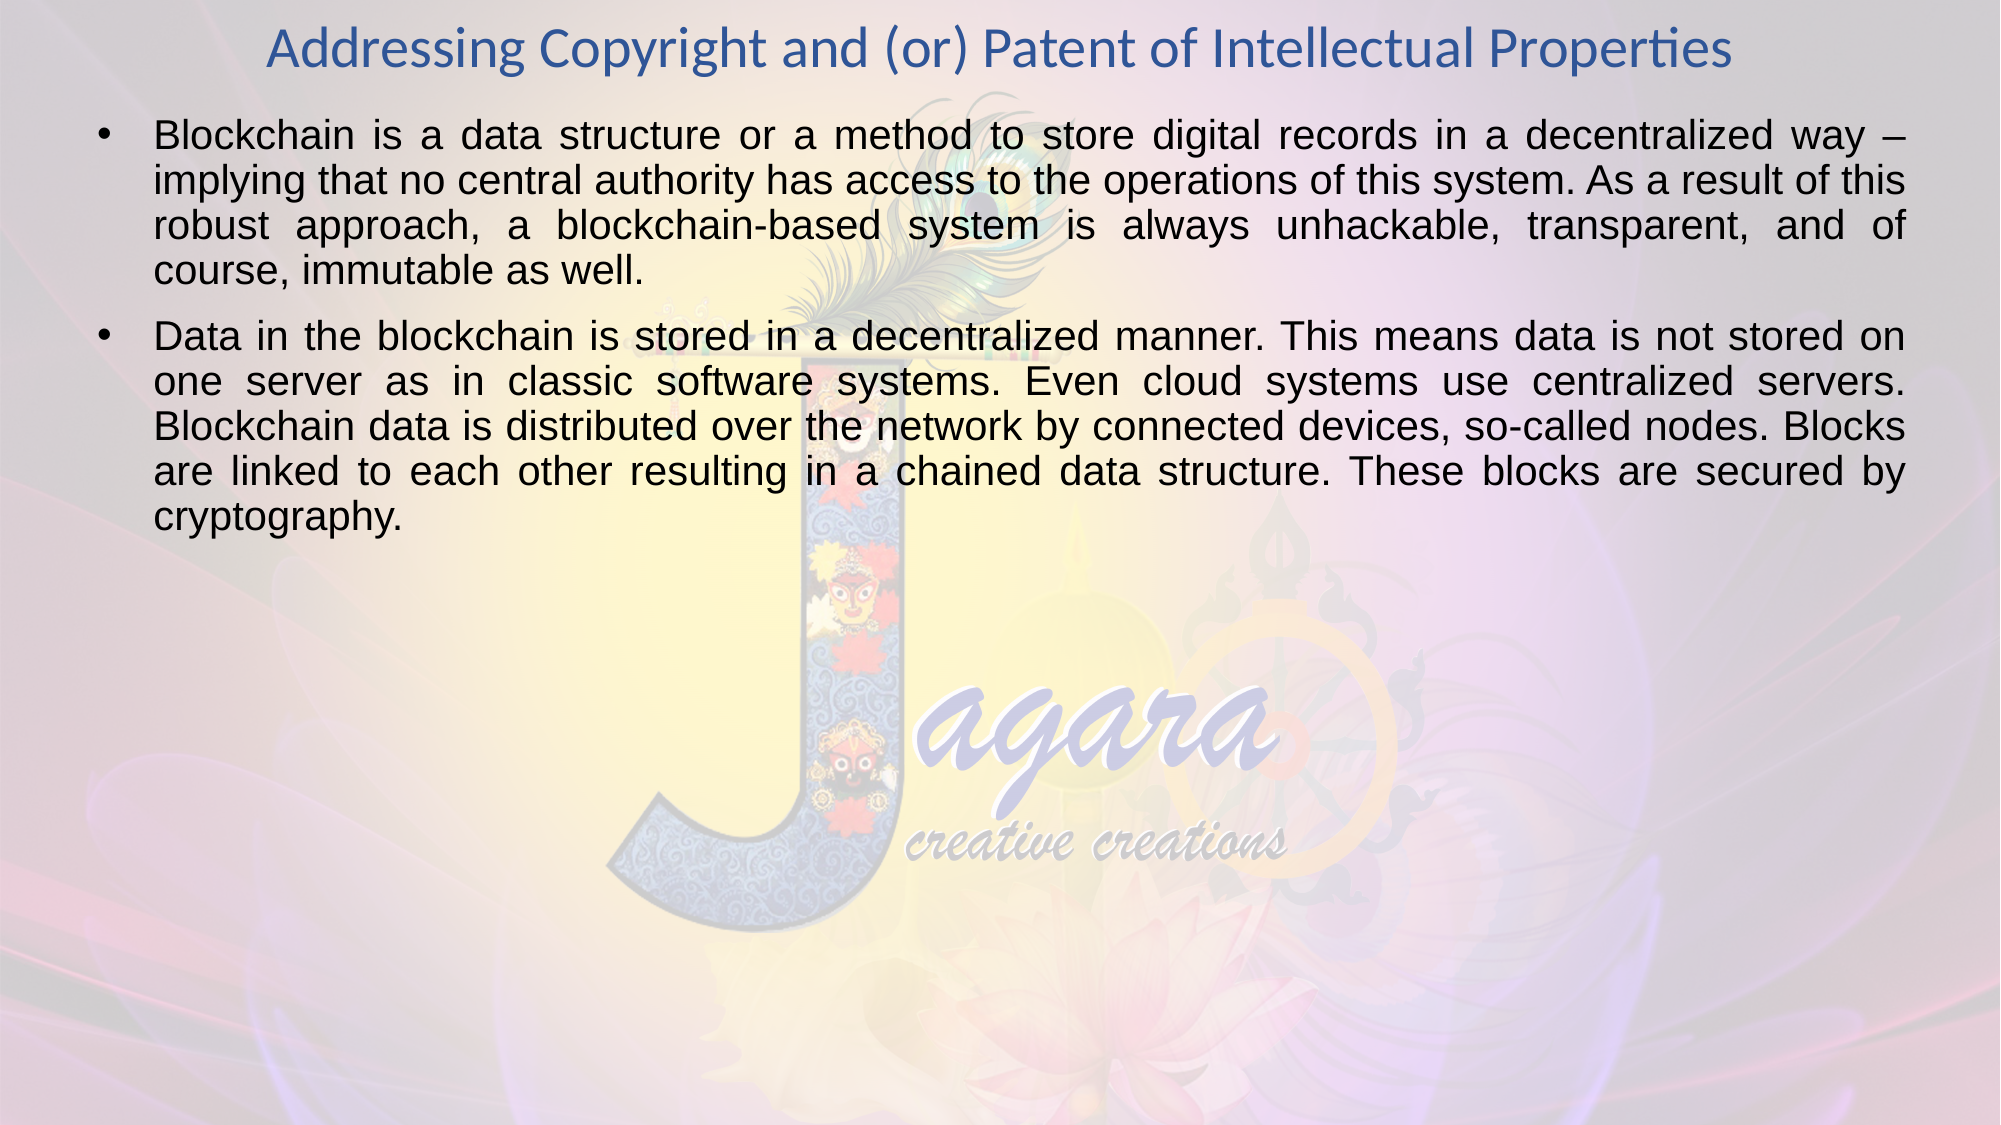

Addressing Copyright and (or) Patent of Intellectual Properties
Blockchain is a data structure or a method to store digital records in a decentralized way – implying that no central authority has access to the operations of this system. As a result of this robust approach, a blockchain-based system is always unhackable, transparent, and of course, immutable as well.
Data in the blockchain is stored in a decentralized manner. This means data is not stored on one server as in classic software systems. Even cloud systems use centralized servers. Blockchain data is distributed over the network by connected devices, so-called nodes. Blocks are linked to each other resulting in a chained data structure. These blocks are secured by cryptography.